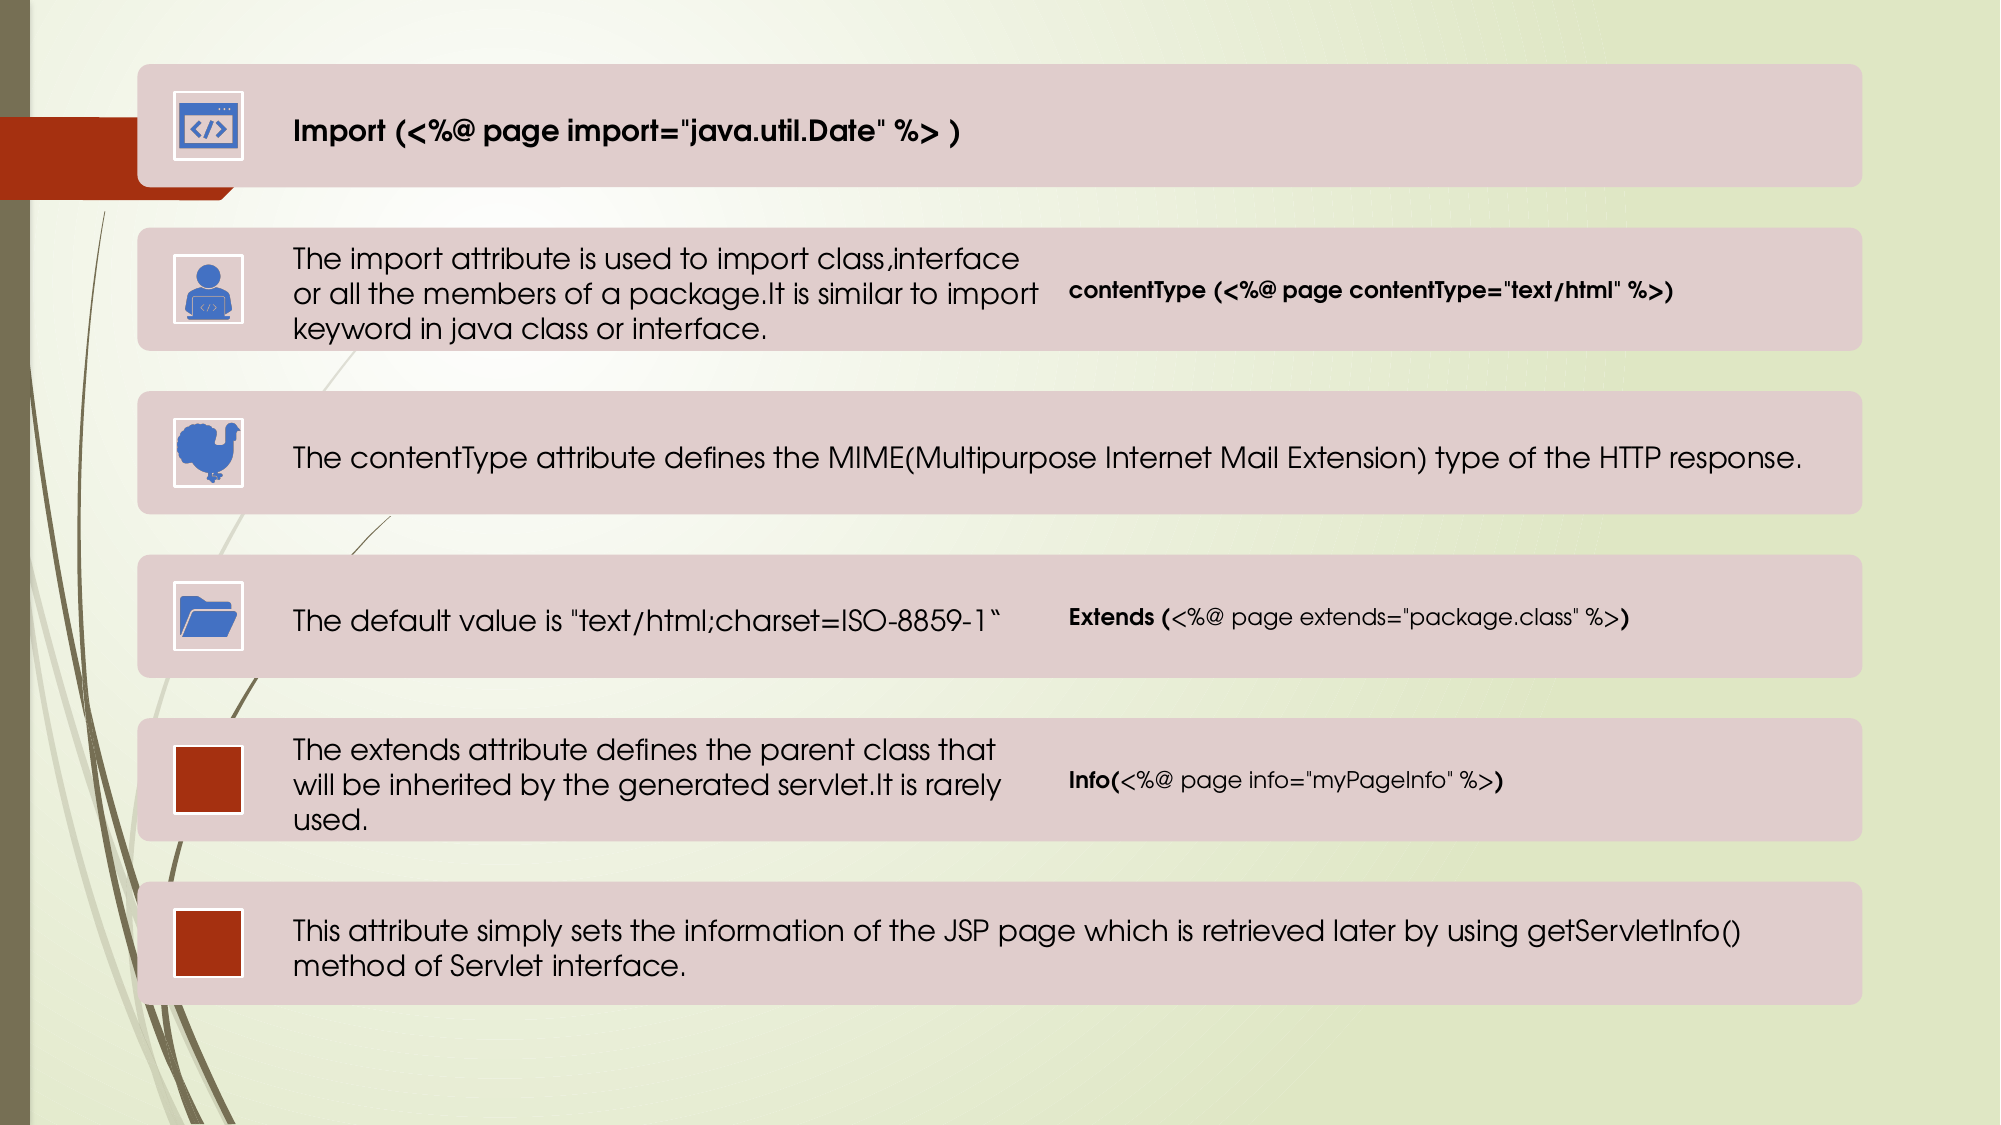

Import (<%@ page import="java.util.Date" %> )
The import attribute is used to import class,interface or all the members of a package.It is similar to import keyword in java class or interface.
contentType (<%@ page contentType="text/html" %>)
The contentType attribute defines the MIME(Multipurpose Internet Mail Extension) type of the HTTP response.
The default value is "text/html;charset=ISO-8859-1“
Extends (<%@ page extends="package.class" %>)
The extends attribute defines the parent class that will be inherited by the generated servlet.It is rarely used.
Info(<%@ page info="myPageInfo" %>)
This attribute simply sets the information of the JSP page which is retrieved later by using getServletInfo() method of Servlet interface.